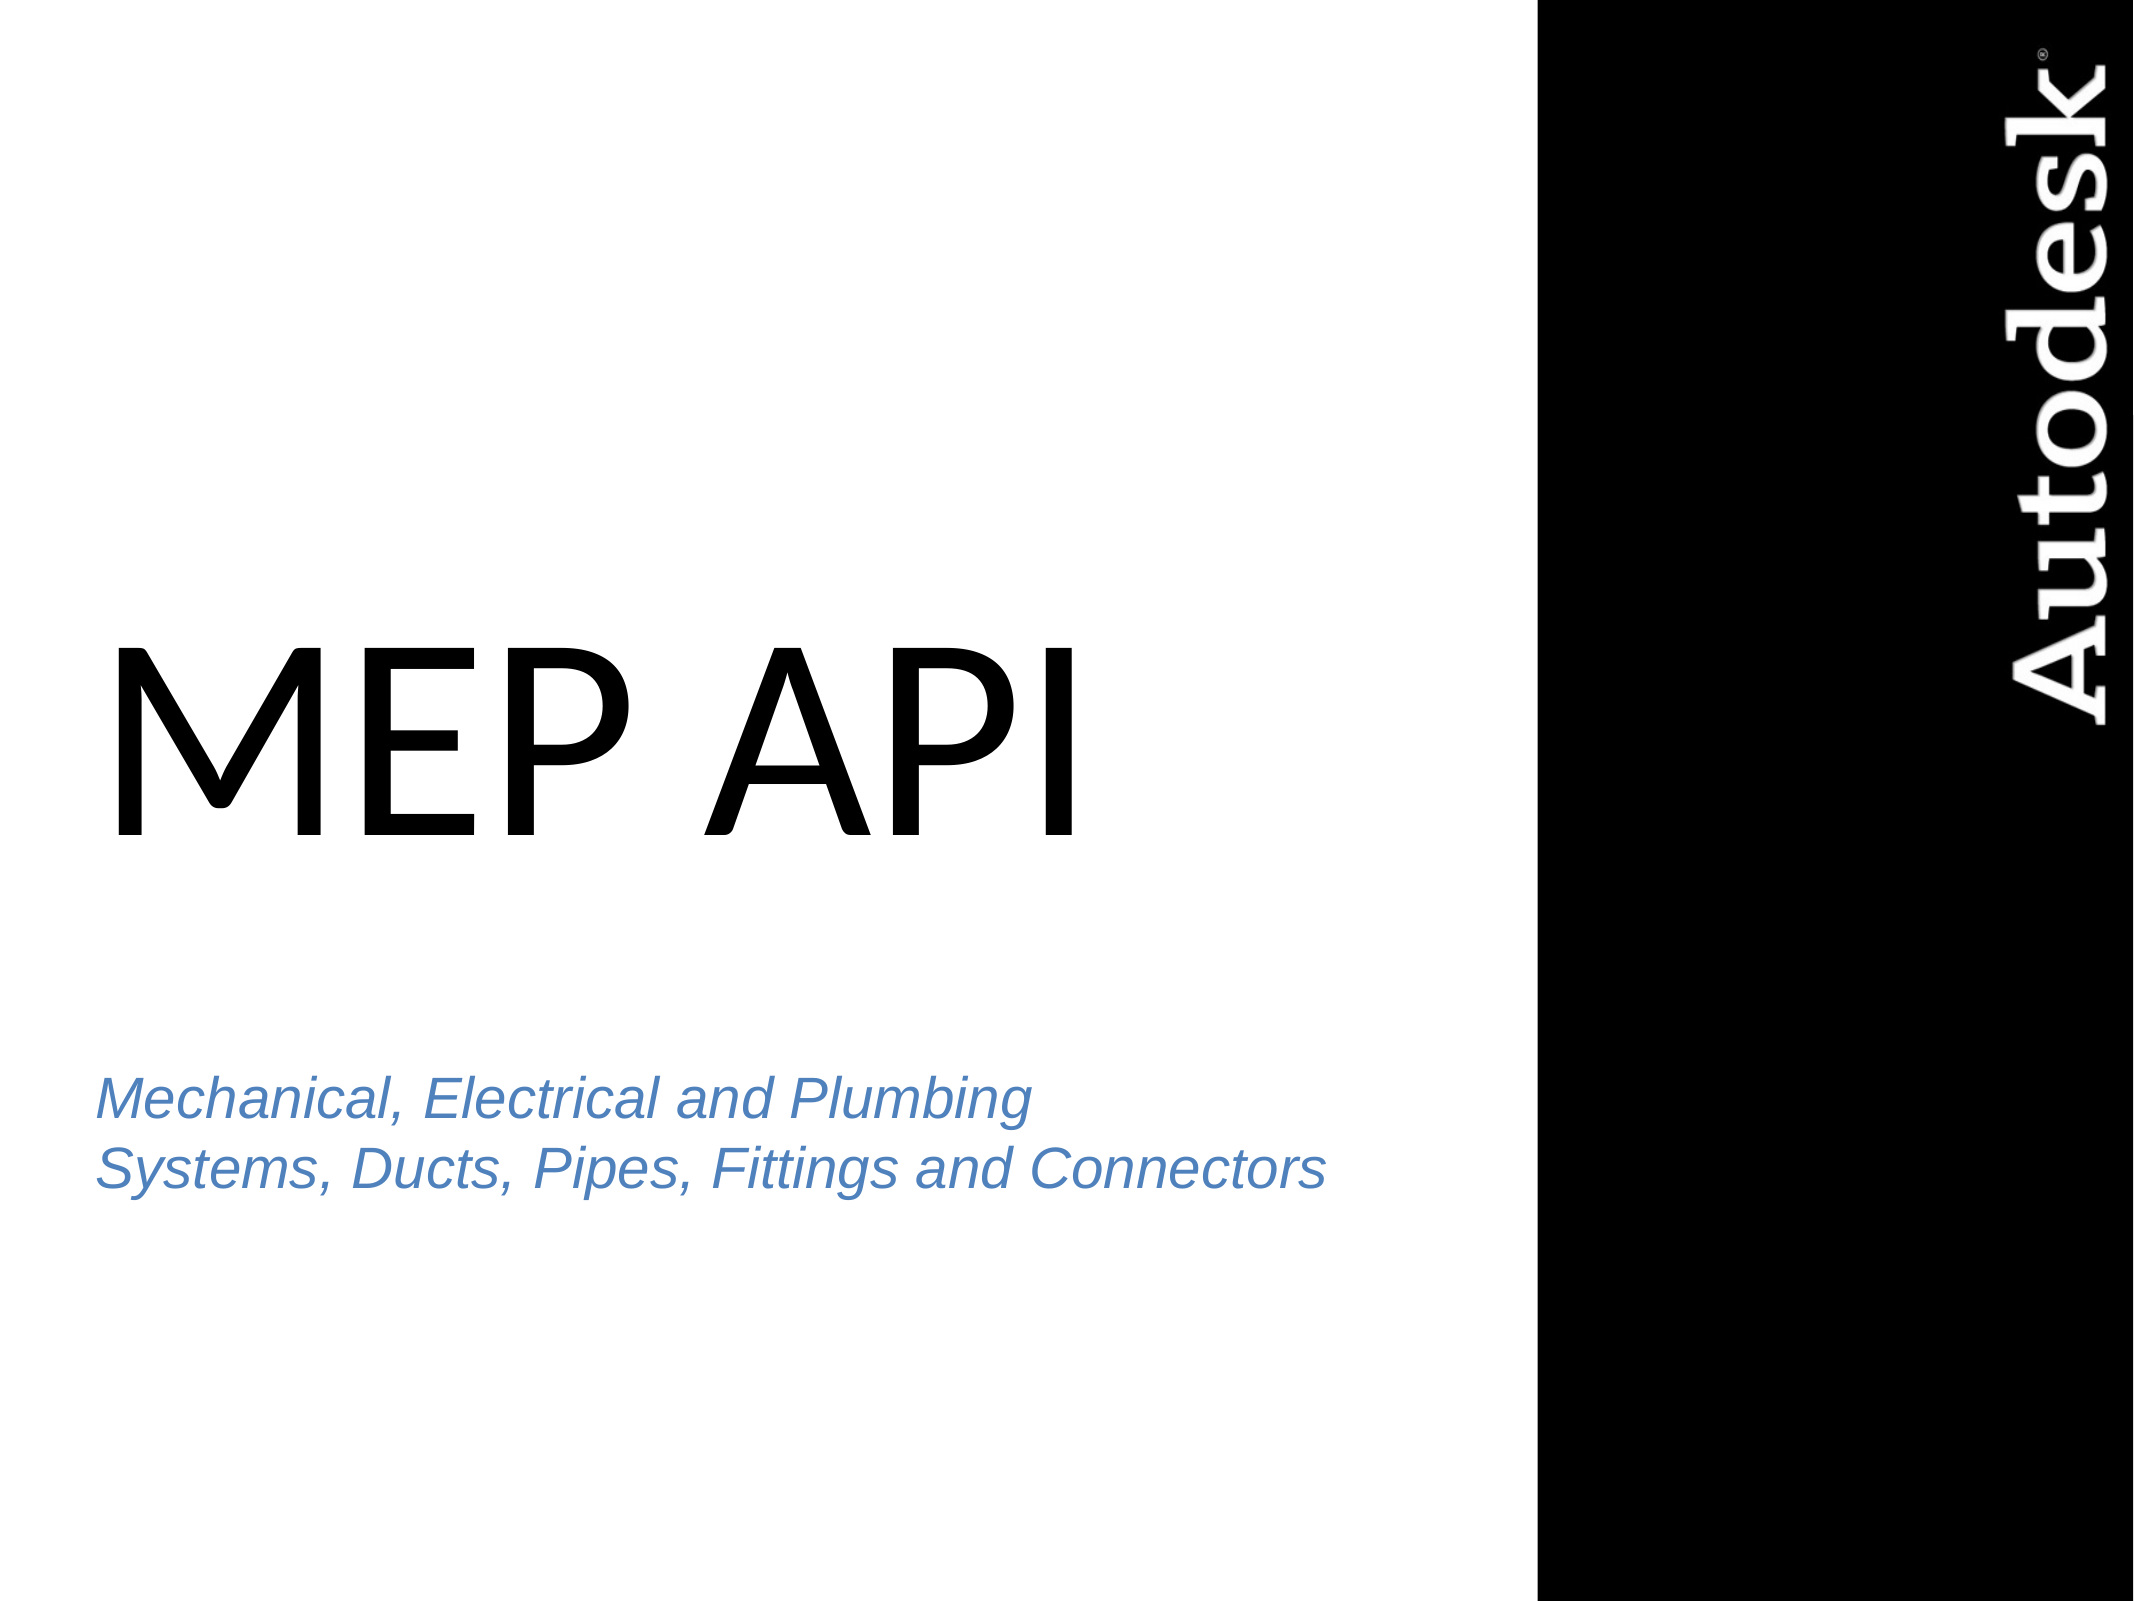

# MEP API
Mechanical, Electrical and Plumbing
Systems, Ducts, Pipes, Fittings and Connectors